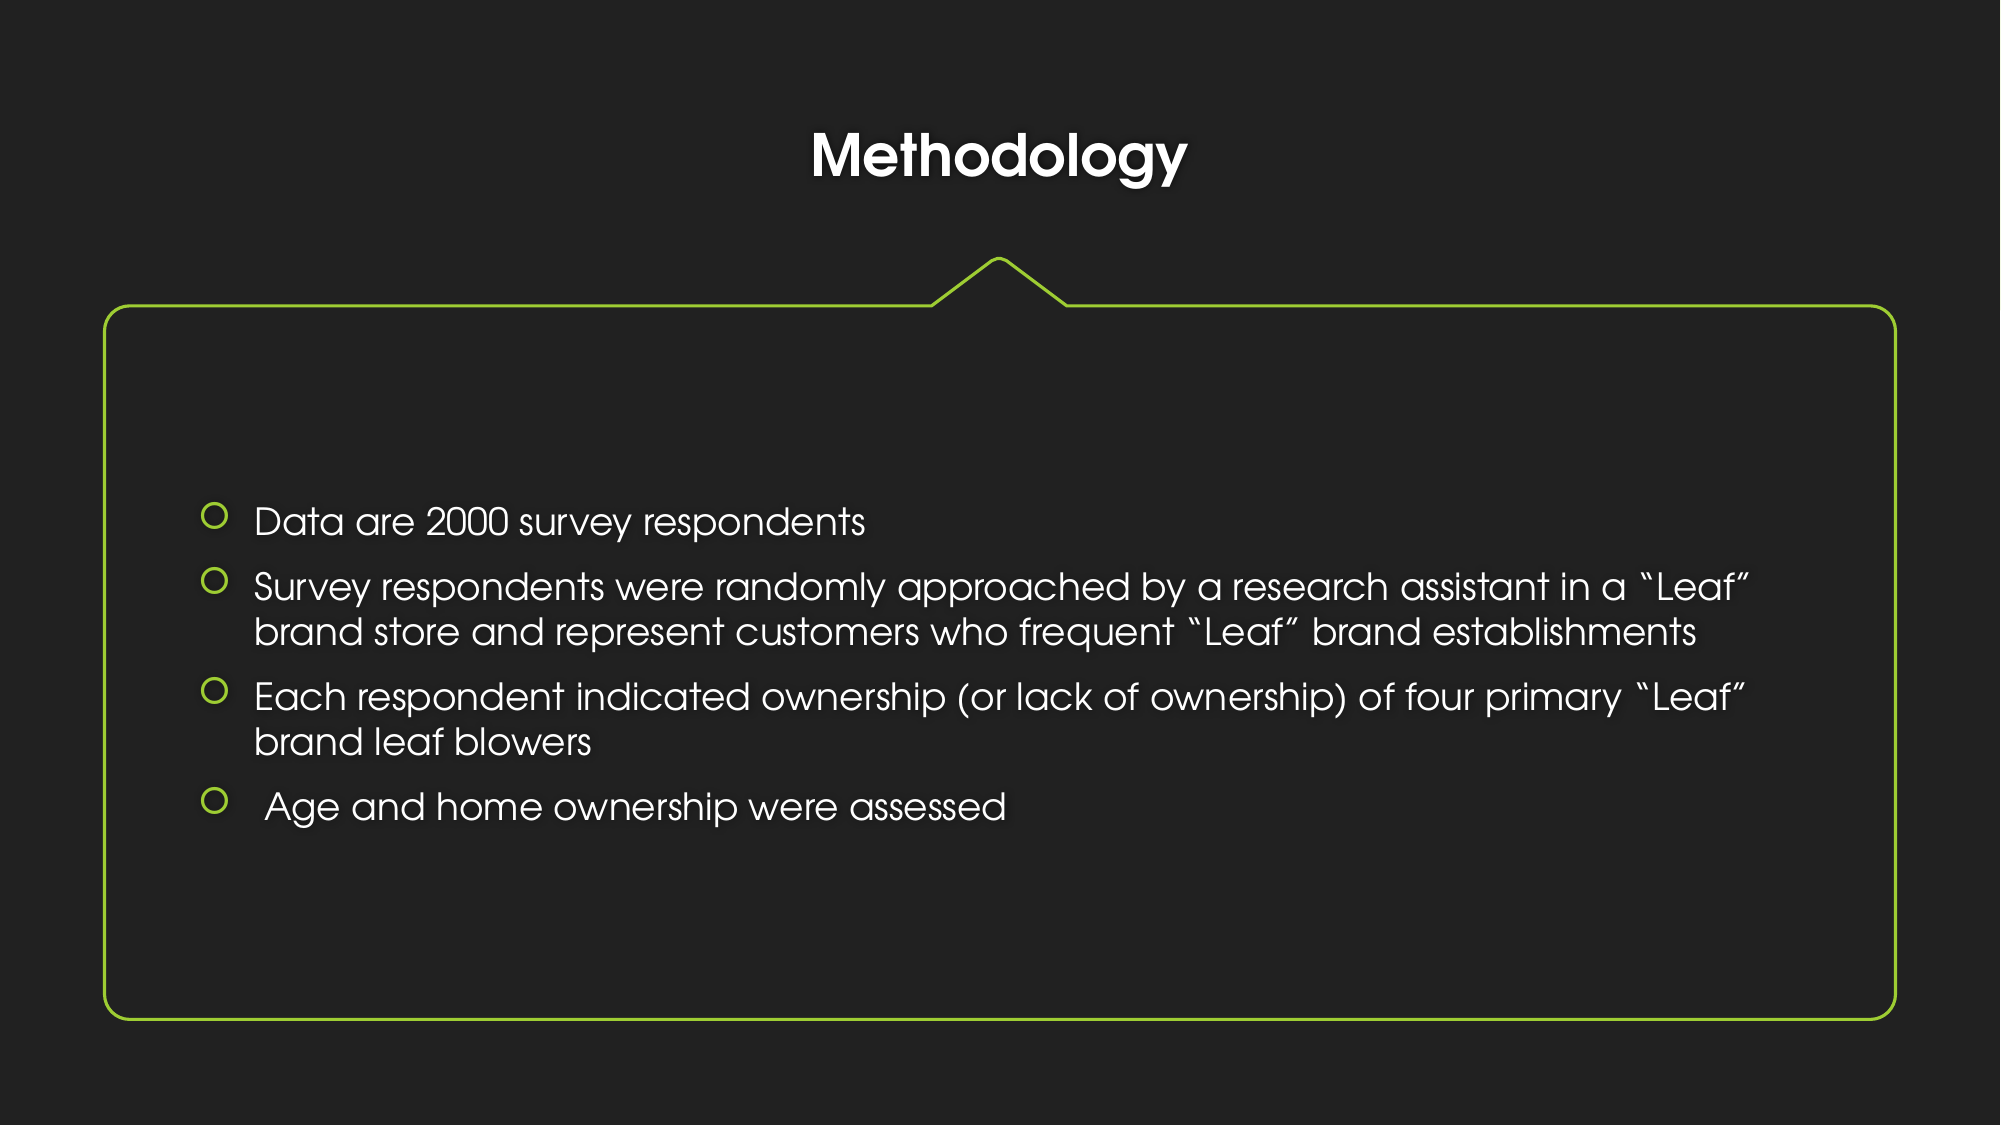

# Methodology

Data are 2000 survey respondents
Survey respondents were randomly approached by a research assistant in a “Leaf” brand store and represent customers who frequent “Leaf” brand establishments
Each respondent indicated ownership (or lack of ownership) of four primary “Leaf” brand leaf blowers
 Age and home ownership were assessed